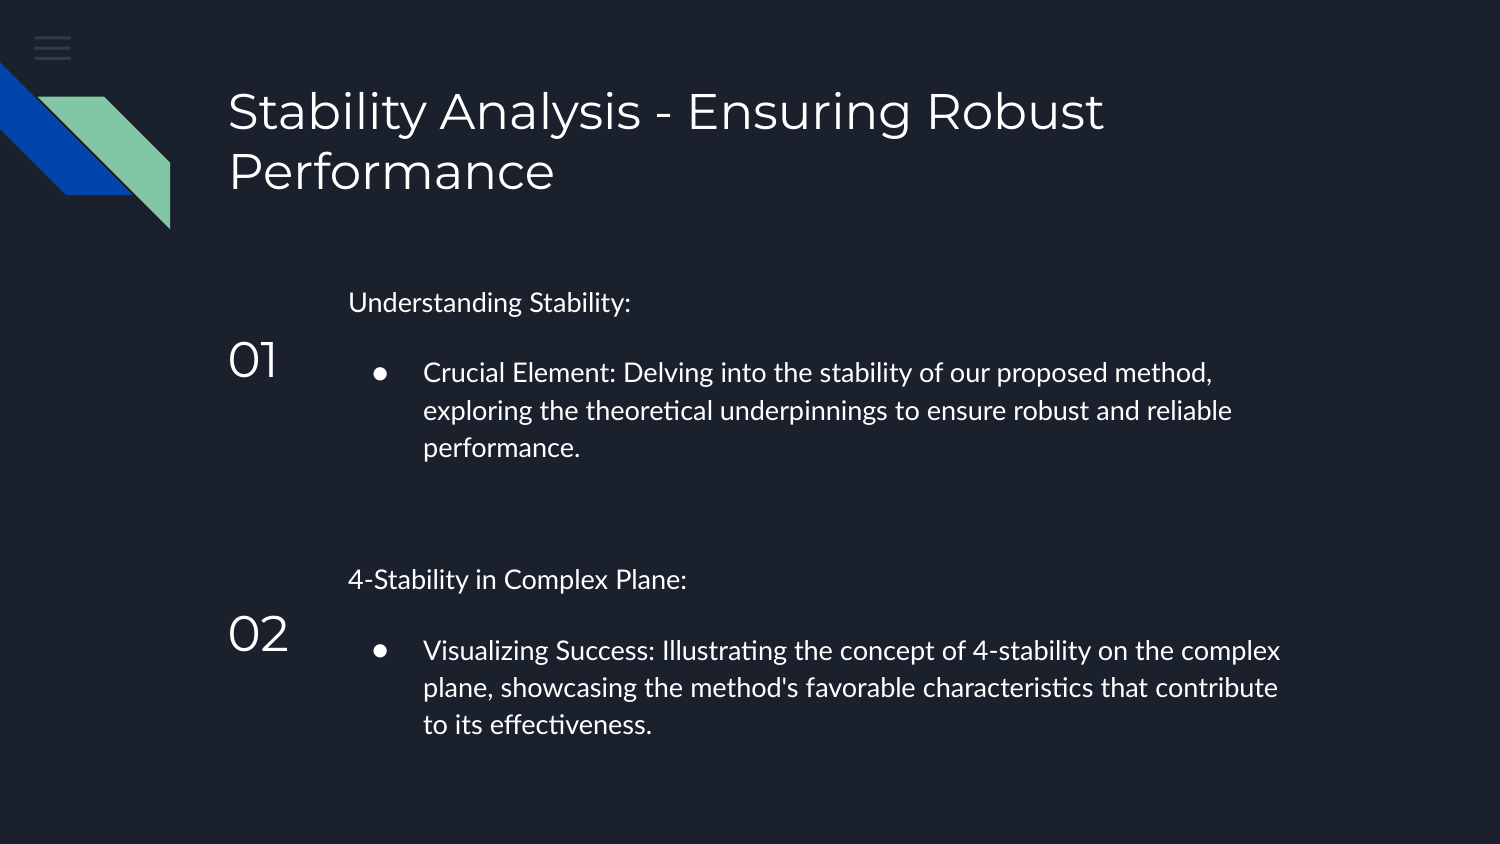

# Stability Analysis - Ensuring Robust Performance
Understanding Stability:
Crucial Element: Delving into the stability of our proposed method, exploring the theoretical underpinnings to ensure robust and reliable performance.

01

4-Stability in Complex Plane:
Visualizing Success: Illustrating the concept of 4-stability on the complex plane, showcasing the method's favorable characteristics that contribute to its effectiveness.

02